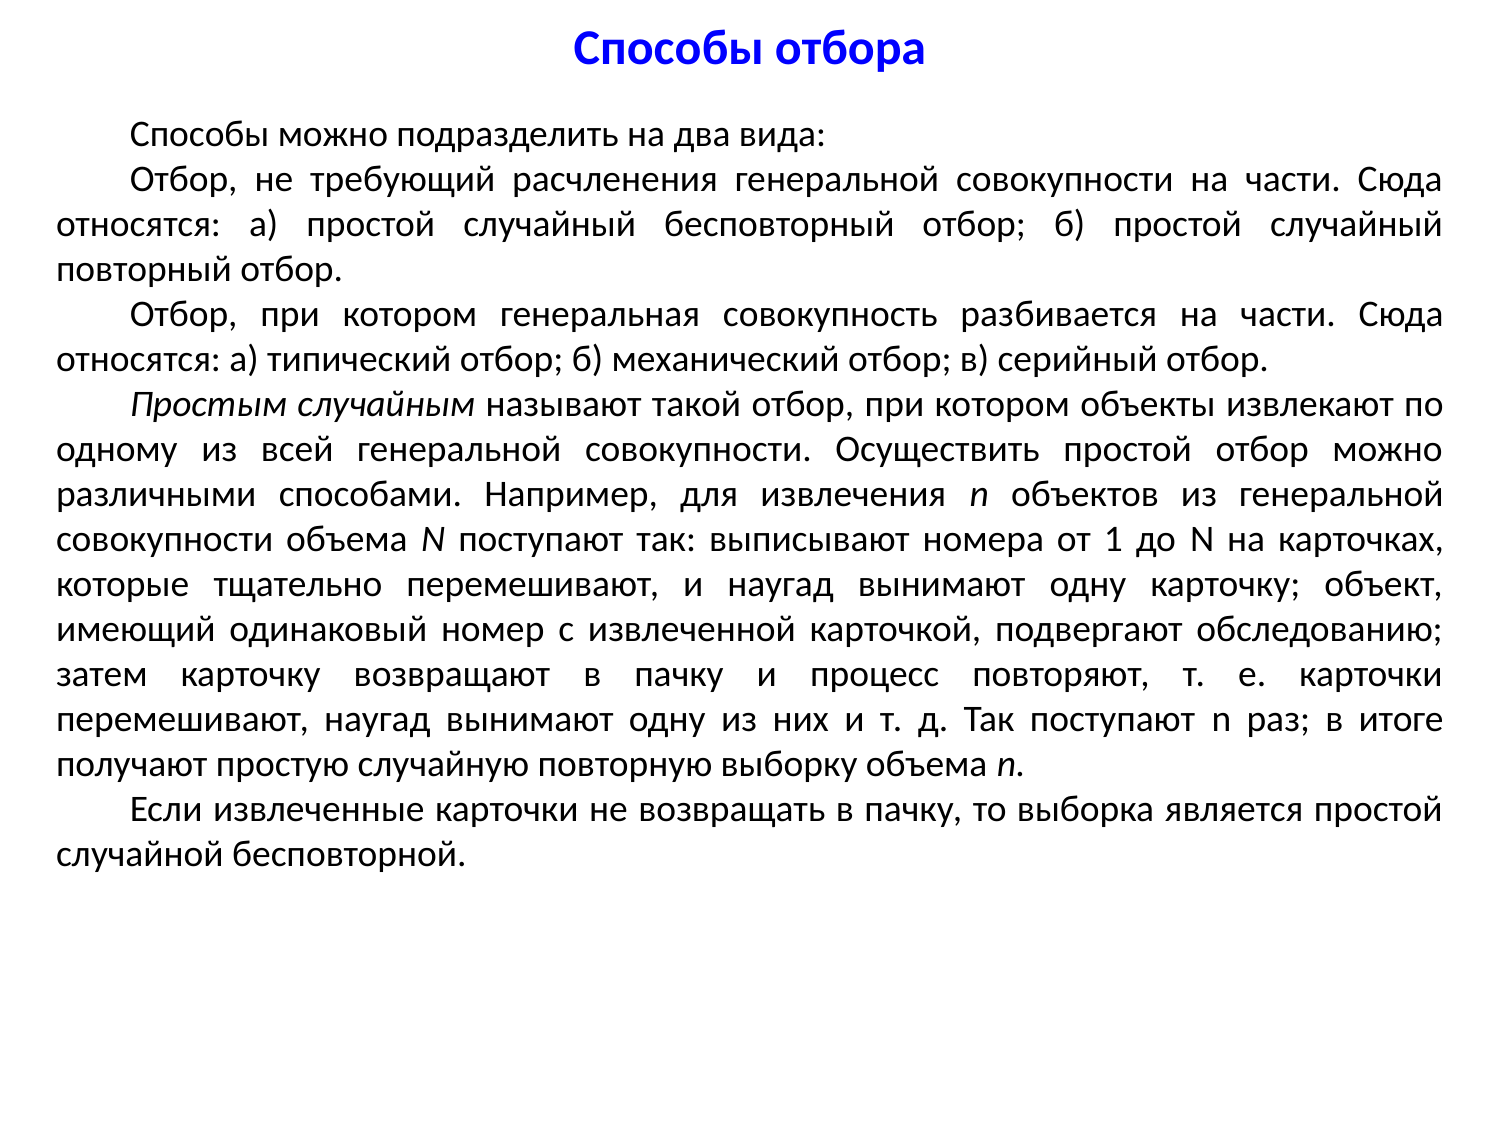

Способы отбора
Способы можно подразделить на два вида:
Отбор, не требующий расчленения генеральной совокупности на части. Сюда относятся: а) простой случайный бесповторный отбор; б) простой случайный повторный отбор.
Отбор, при котором генеральная совокупность раз­бивается на части. Сюда относятся: а) типический отбор; б) механический отбор; в) серийный отбор.
Простым случайным называют такой отбор, при ко­тором объекты извлекают по одному из всей генеральной совокупности. Осуществить простой отбор можно различными способами. Например, для извлечения n объектов из генеральной совокупности объема N поступают так: выписывают номера от 1 до N на карточках, которые тщательно перемешивают, и наугад вынимают одну карточку; объект, имеющий одинаковый номер с извлеченной карточкой, подвергают обследованию; затем карточку возвращают в пачку и процесс повторяют, т. е. карточки перемешивают, наугад вынимают одну из них и т. д. Так поступают n раз; в итоге получают простую случайную повторную выборку объема n.
Если извлеченные карточки не возвращать в пачку, то выборка является простой случайной бесповторной.